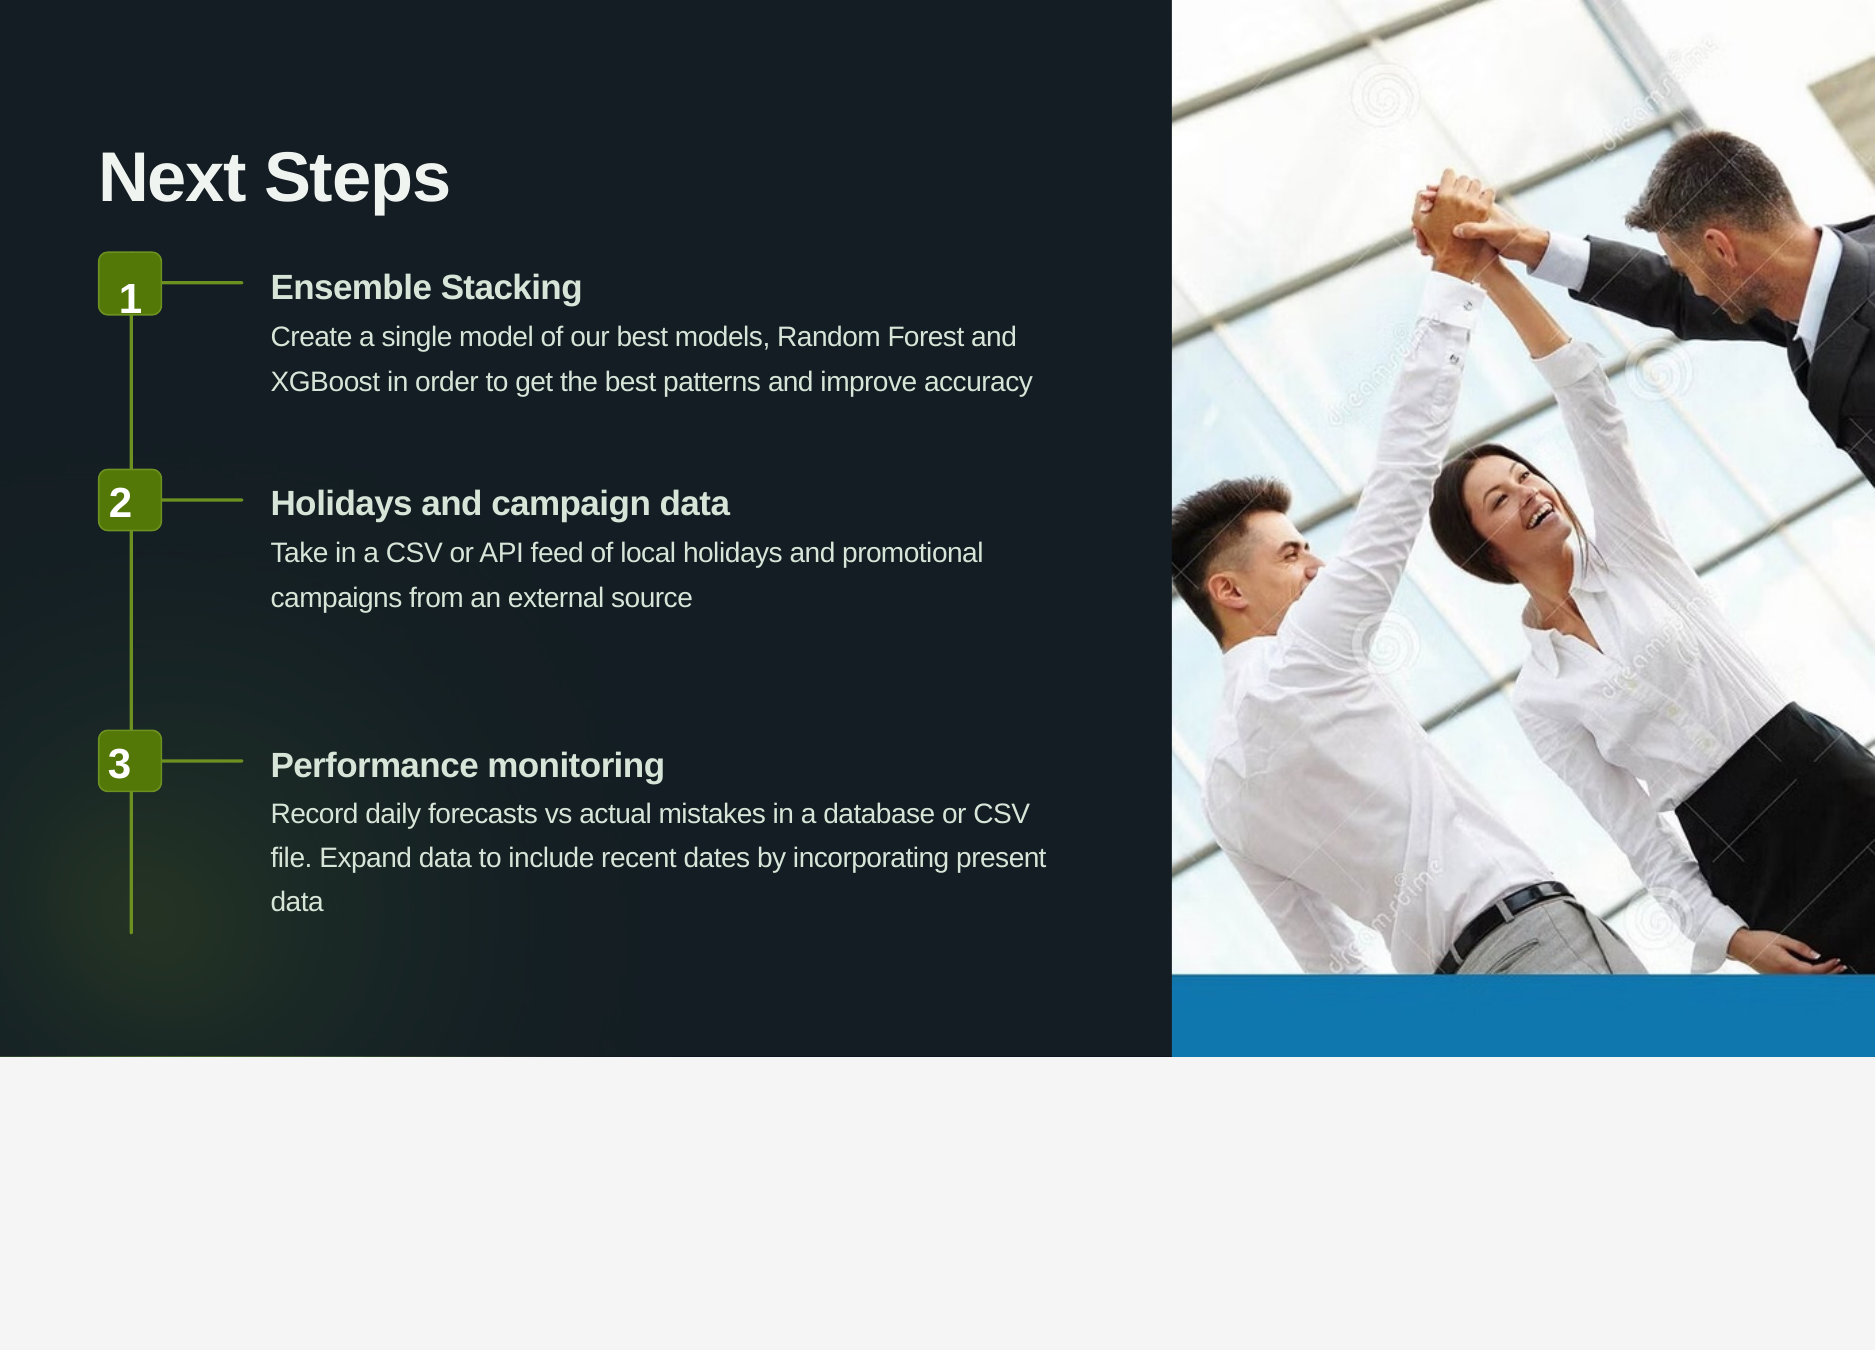

Next Steps
1

Ensemble Stacking
Create a single model of our best models, Random Forest and XGBoost in order to get the best patterns and improve accuracy
2
Holidays and campaign data
Take in a CSV or API feed of local holidays and promotional campaigns from an external source
3
Performance monitoring
Record daily forecasts vs actual mistakes in a database or CSV file. Expand data to include recent dates by incorporating present data